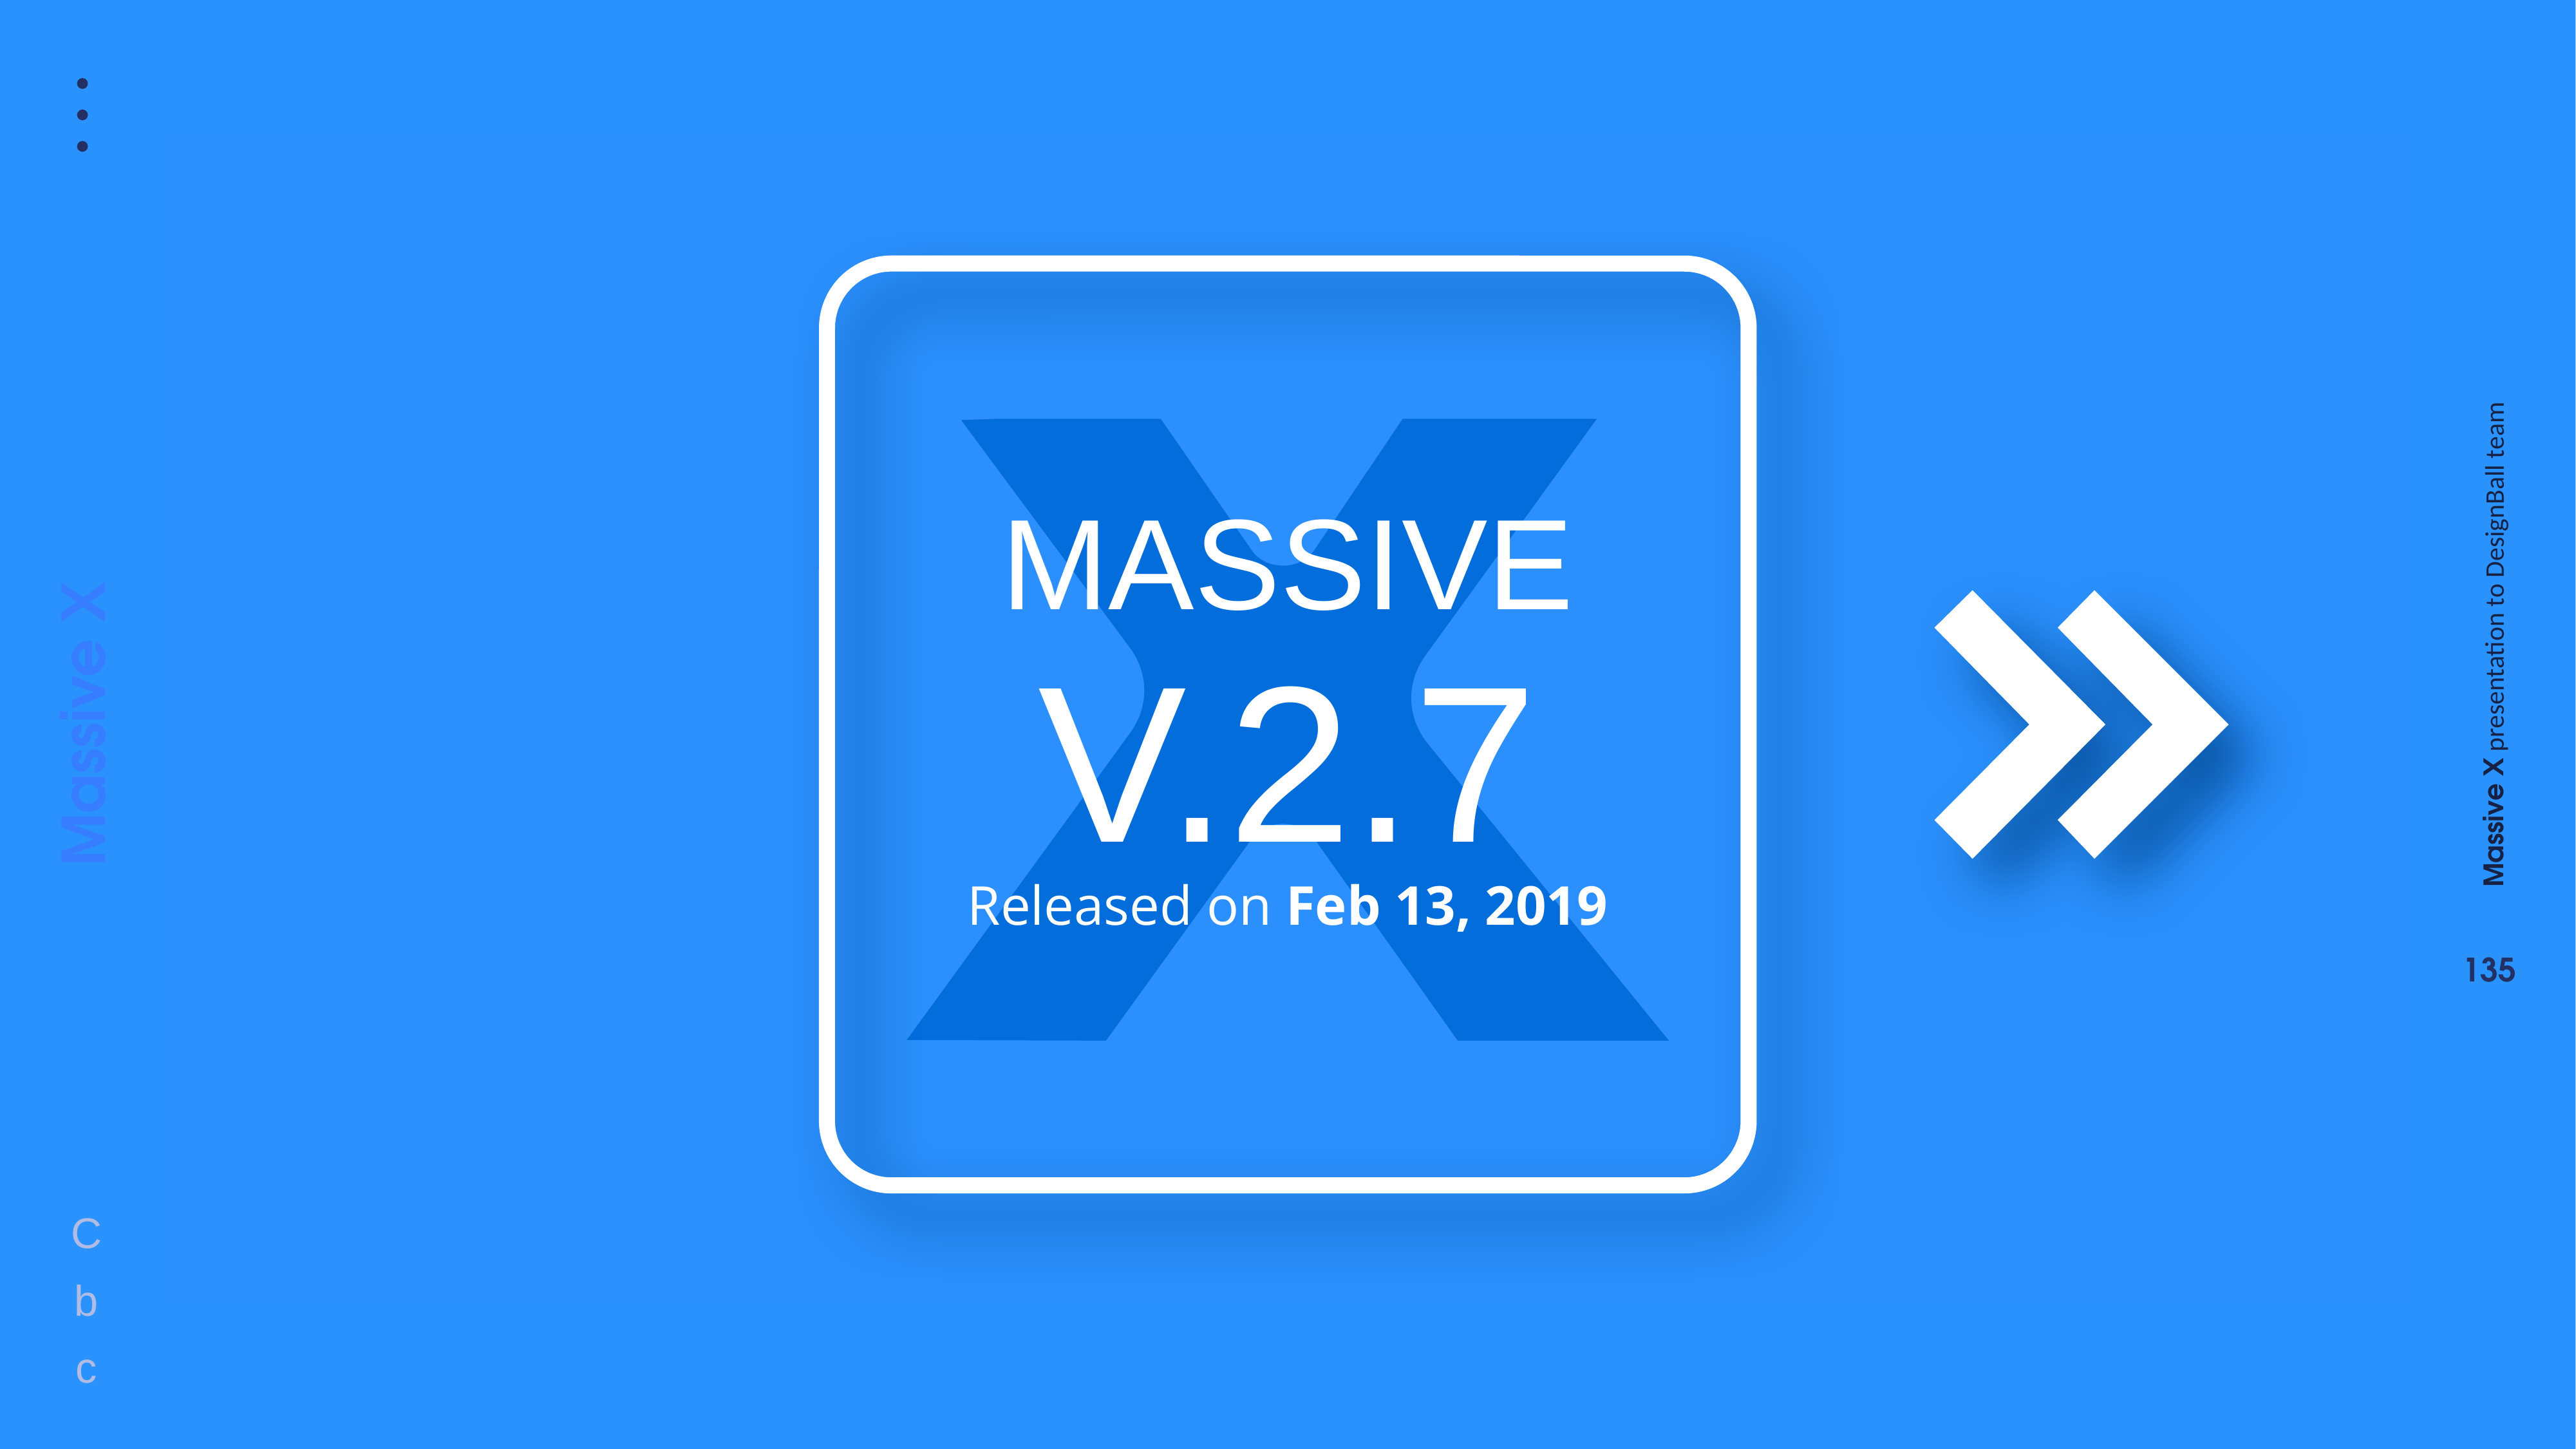

MASSIVE

V.2.7
Released on Feb 13, 2019